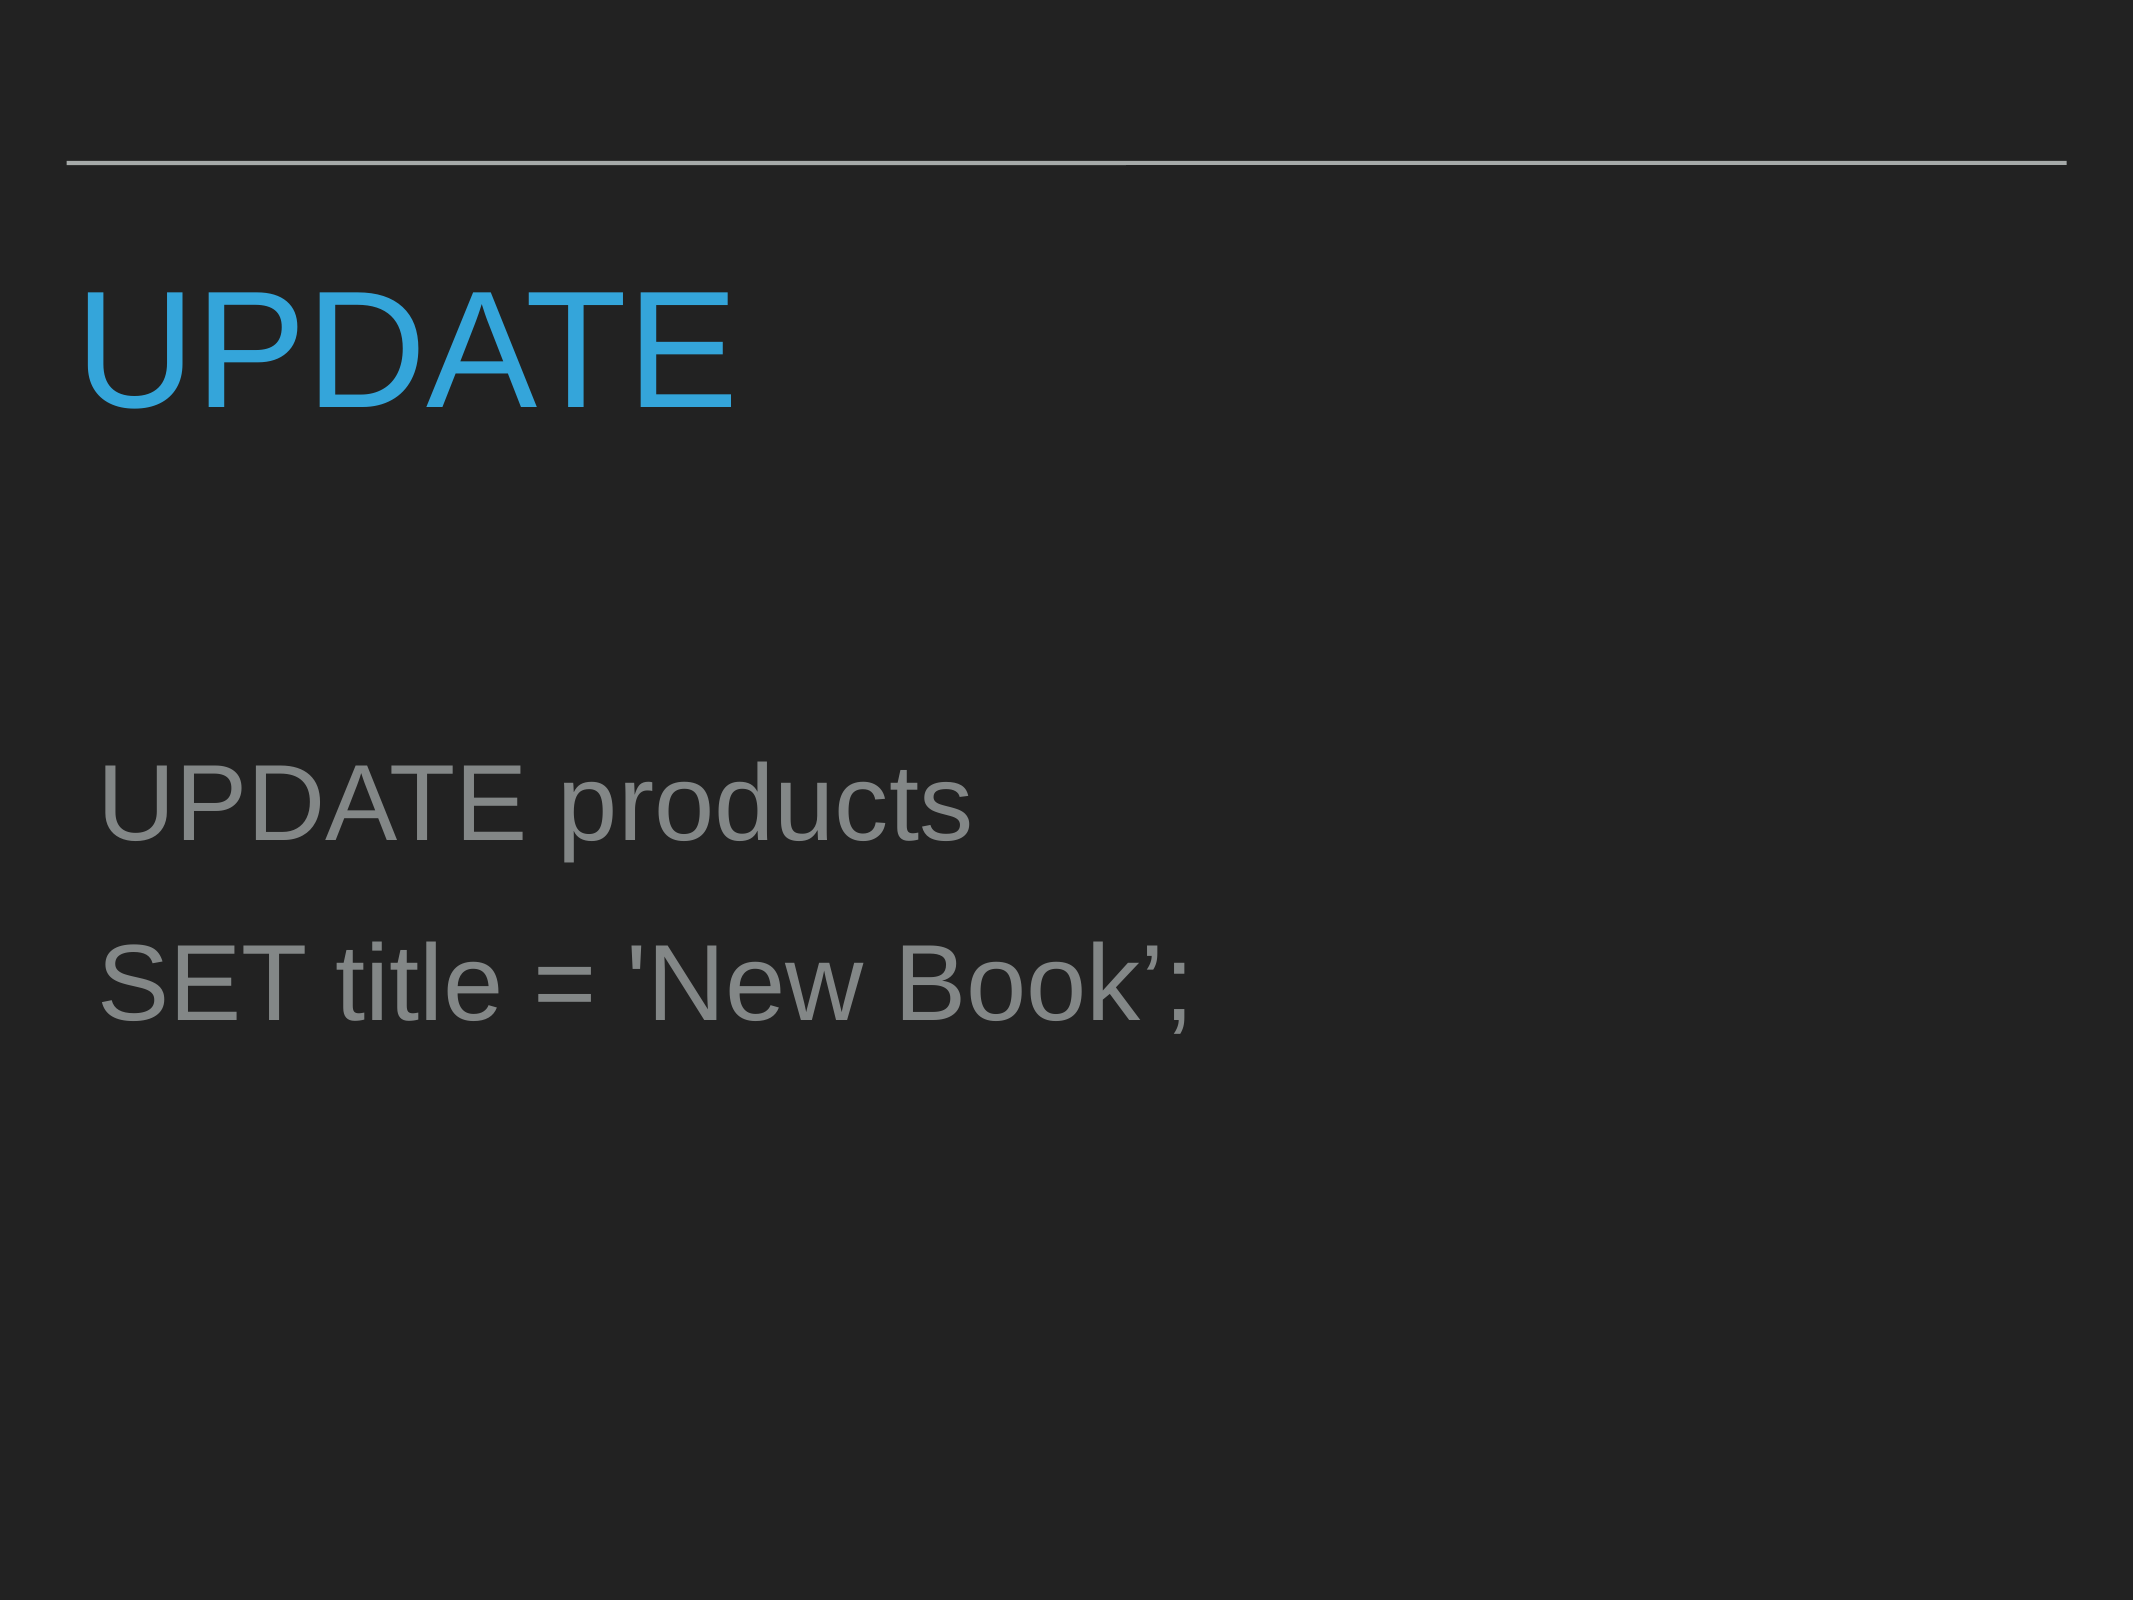

# UPDATE
UPDATE products
SET title = 'New Book’;